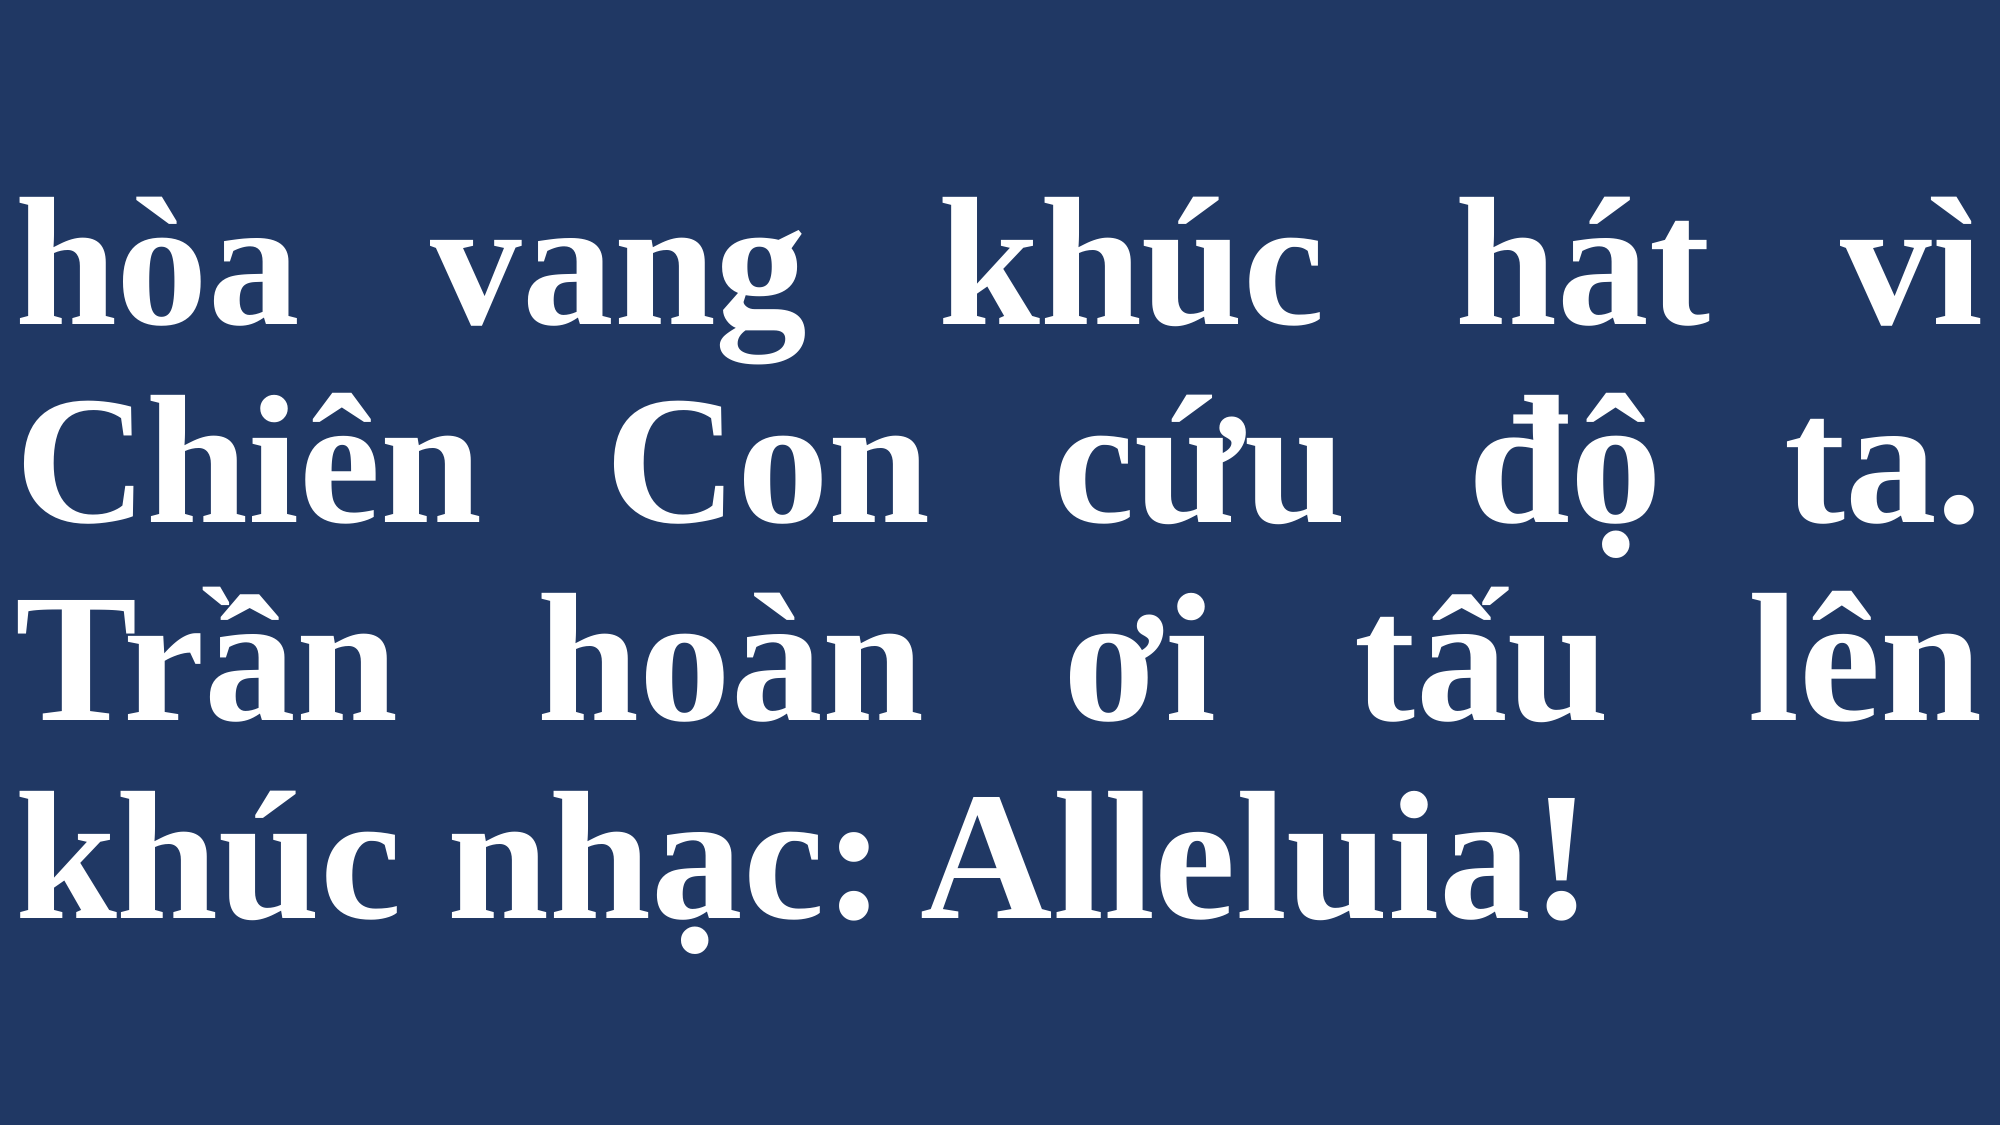

# hòa vang khúc hát vì Chiên Con cứu độ ta. Trần hoàn ơi tấu lên khúc nhạc: Alleluia!